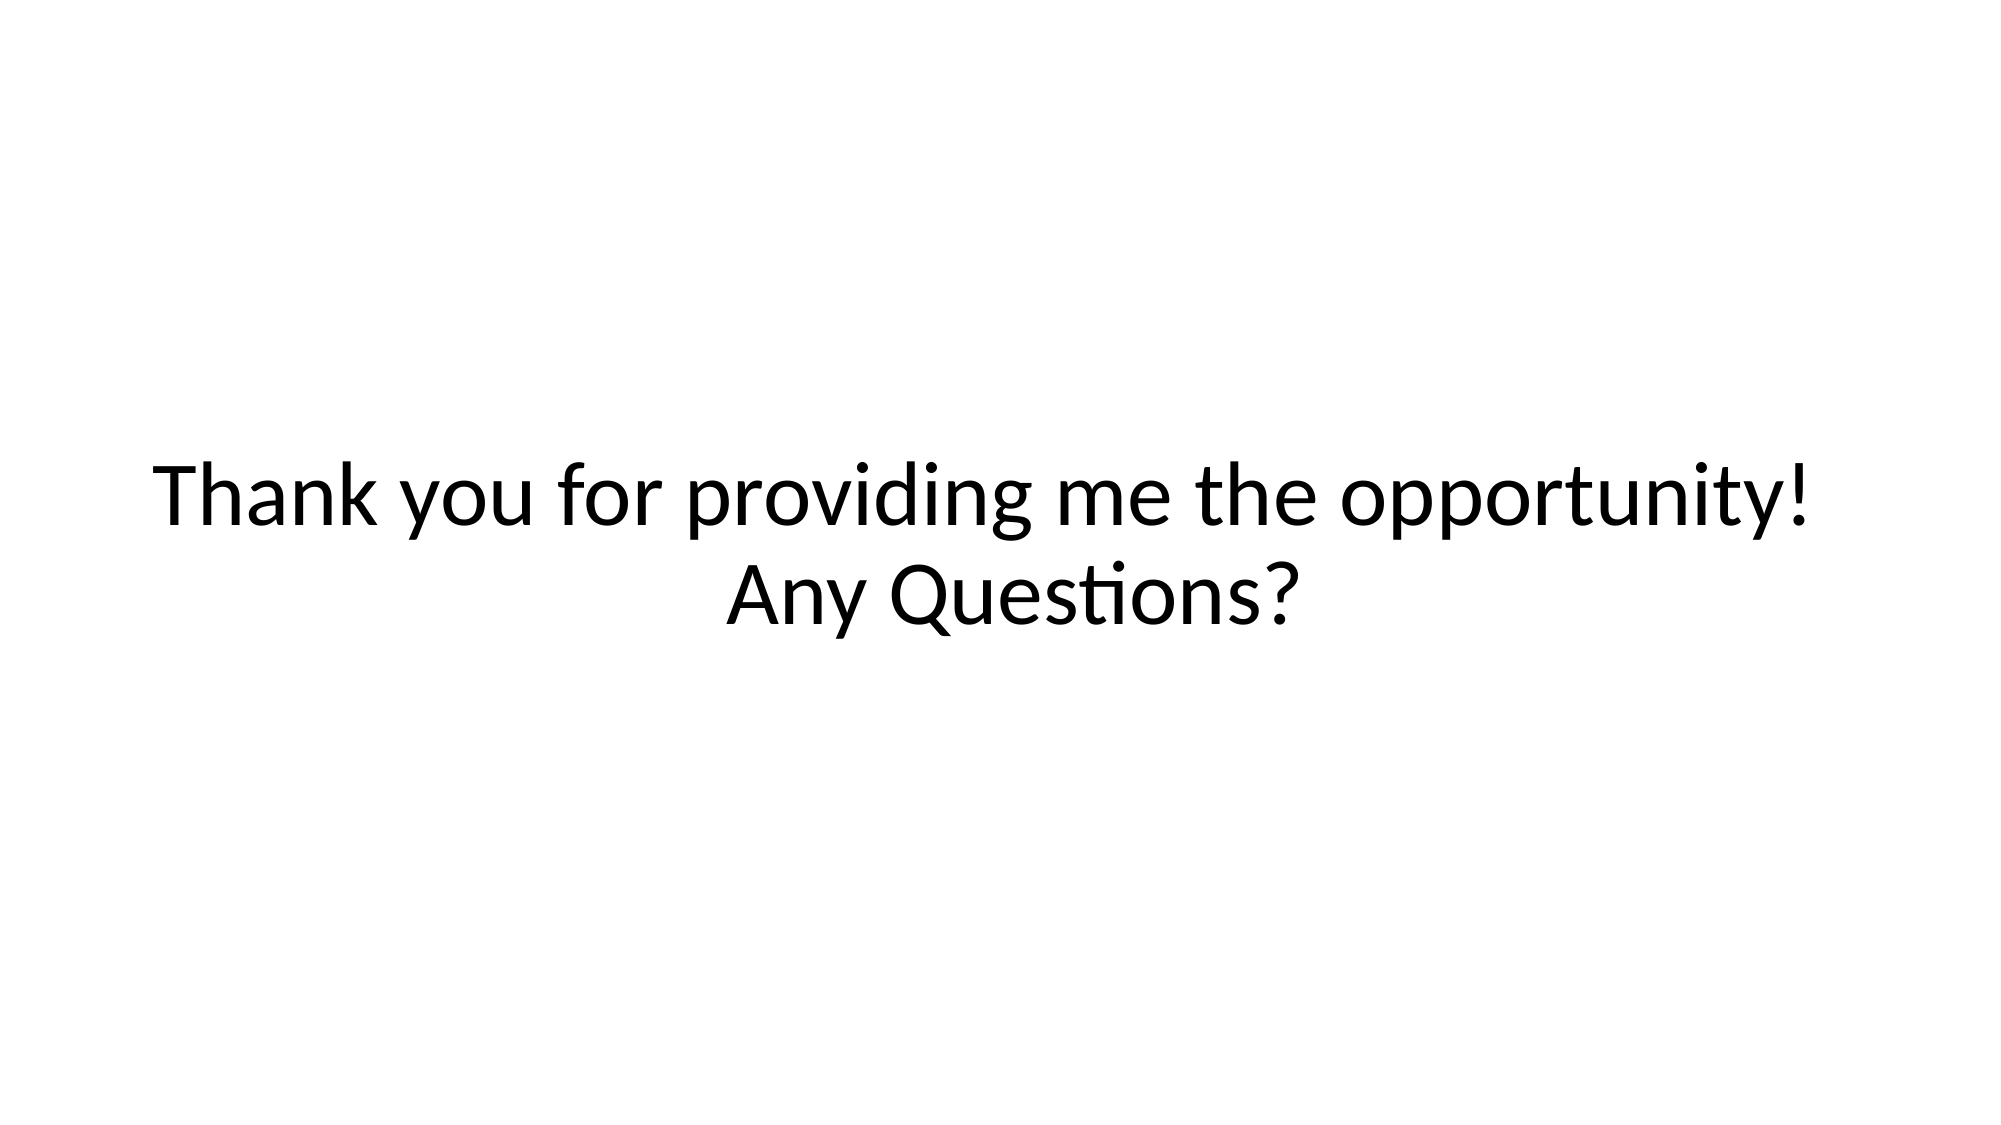

# Thank you for providing me the opportunity! Any Questions?